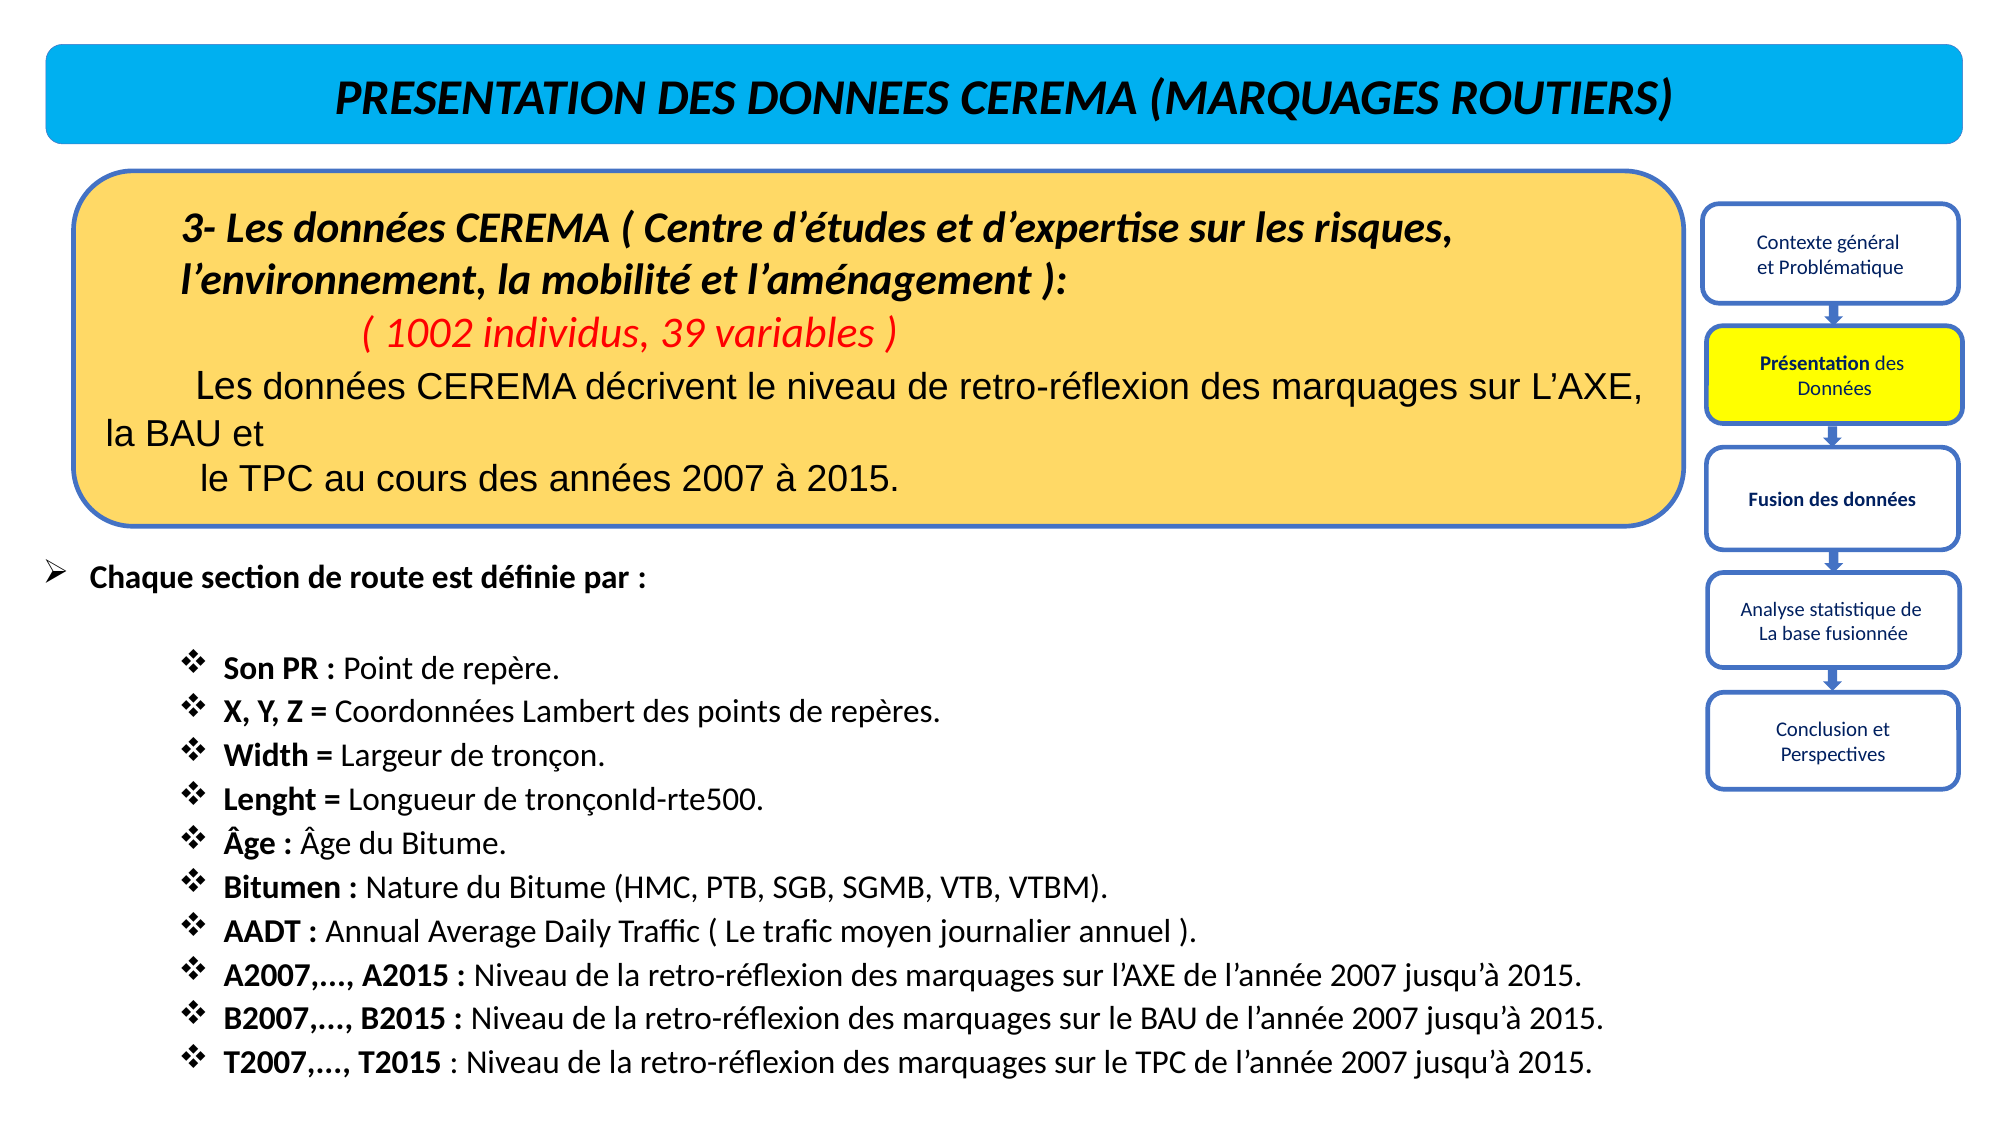

PRESENTATION DES DONNEES CEREMA (MARQUAGES ROUTIERS)
3- Les données CEREMA ( Centre d’études et d’expertise sur les risques, l’environnement, la mobilité et l’aménagement ):
                  ( 1002 individus, 39 variables )
         Les données CEREMA décrivent le niveau de retro-réflexion des marquages sur L’AXE, la BAU et
         le TPC au cours des années 2007 à 2015.
Contexte général
et Problématique

Présentation des
Données

Fusion des données

Chaque section de route est définie par :

 Son PR : Point de repère.
 X, Y, Z = Coordonnées Lambert des points de repères.
 Width = Largeur de tronçon.
 Lenght = Longueur de tronçonId-rte500.
 Âge : Âge du Bitume.
 Bitumen : Nature du Bitume (HMC, PTB, SGB, SGMB, VTB, VTBM).
 AADT : Annual Average Daily Traffic ( Le trafic moyen journalier annuel ).
 A2007,..., A2015 : Niveau de la retro-réflexion des marquages sur l’AXE de l’année 2007 jusqu’à 2015.
 B2007,..., B2015 : Niveau de la retro-réflexion des marquages sur le BAU de l’année 2007 jusqu’à 2015.
 T2007,..., T2015 : Niveau de la retro-réflexion des marquages sur le TPC de l’année 2007 jusqu’à 2015.

Analyse statistique de
La base fusionnée

Conclusion et Perspectives